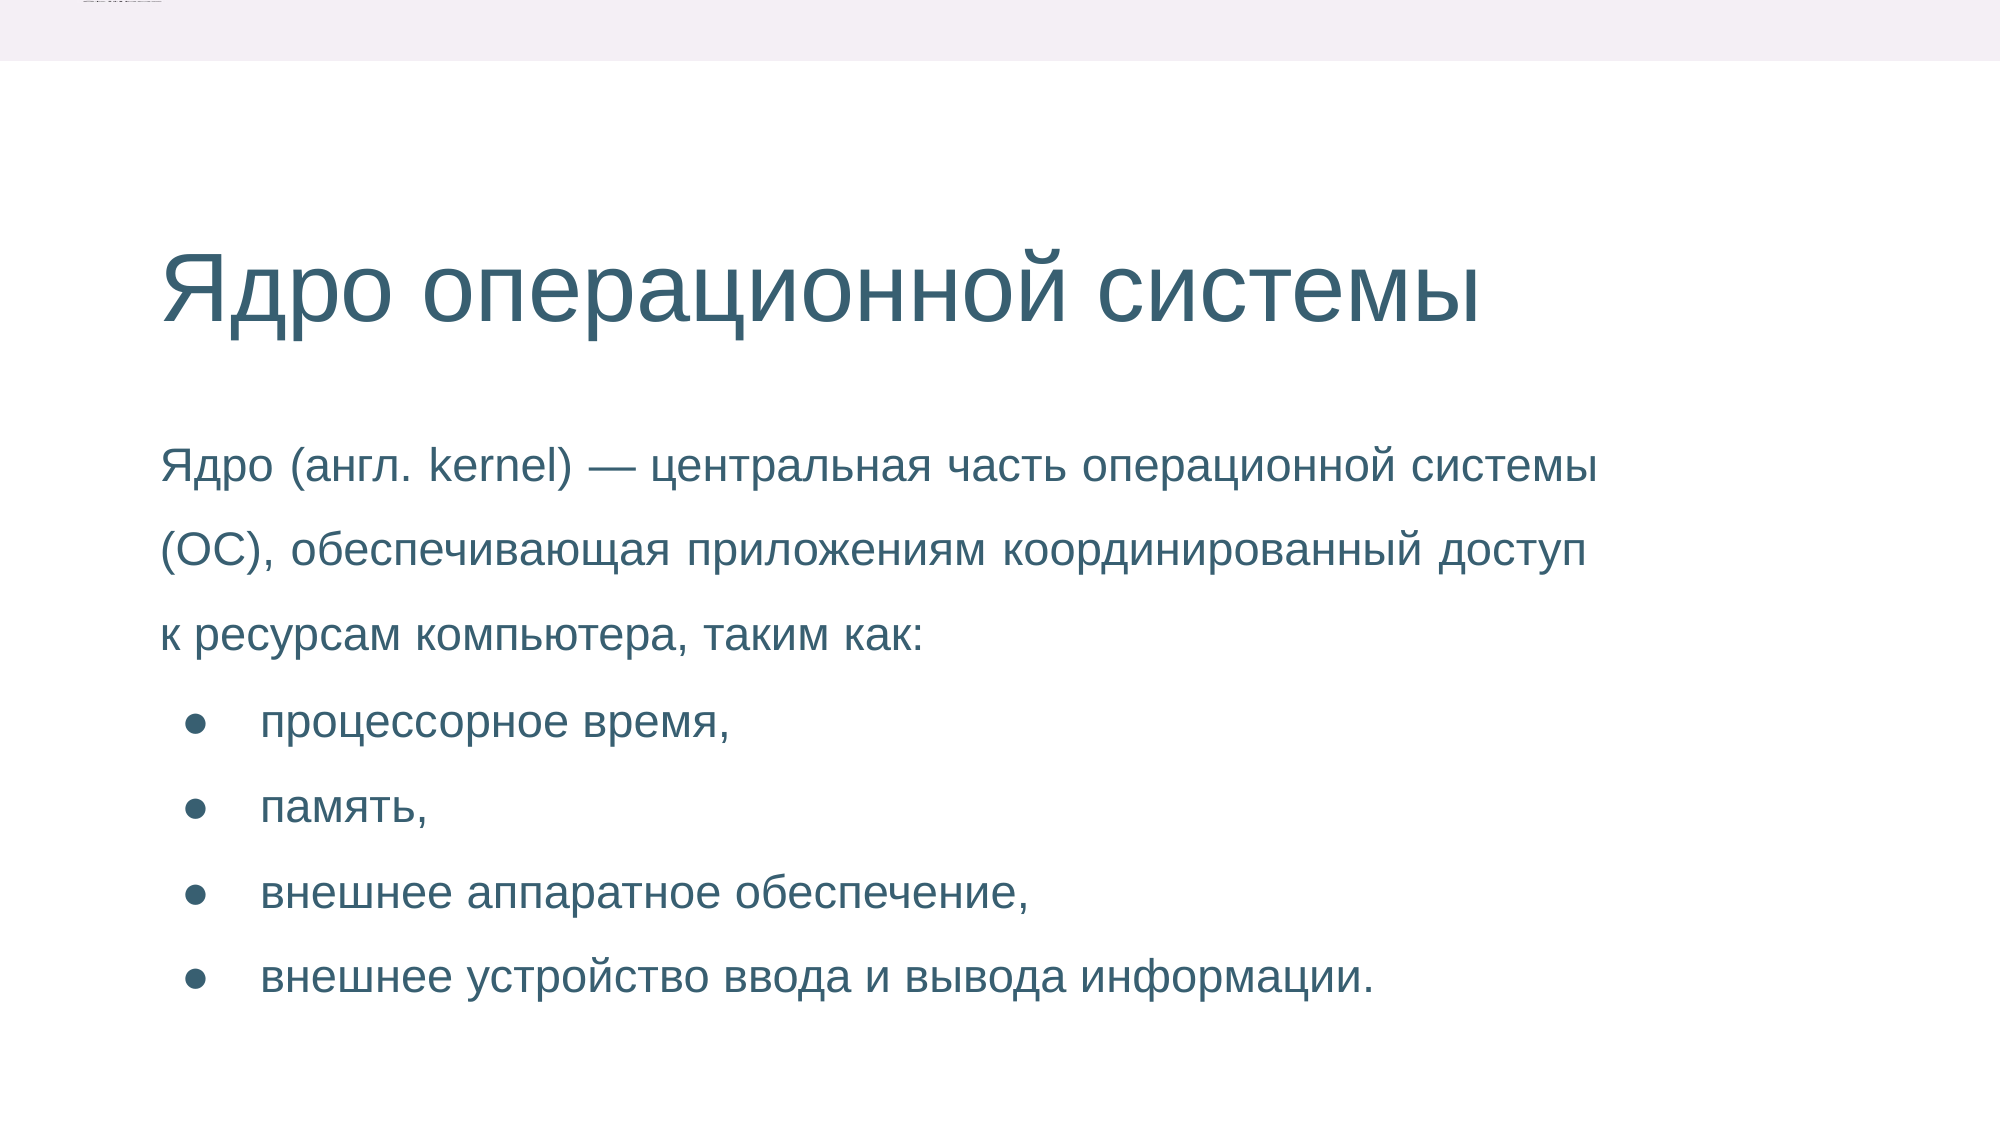

Ядро операционной системы
Ядро (англ. kernel) — центральная часть операционной системы
(ОС), обеспечивающая приложениям координированный доступ
к ресурсам компьютера, таким как:
● процессорное время,
● память,
● внешнее аппаратное обеспечение,
● внешнее устройство ввода и вывода информации.